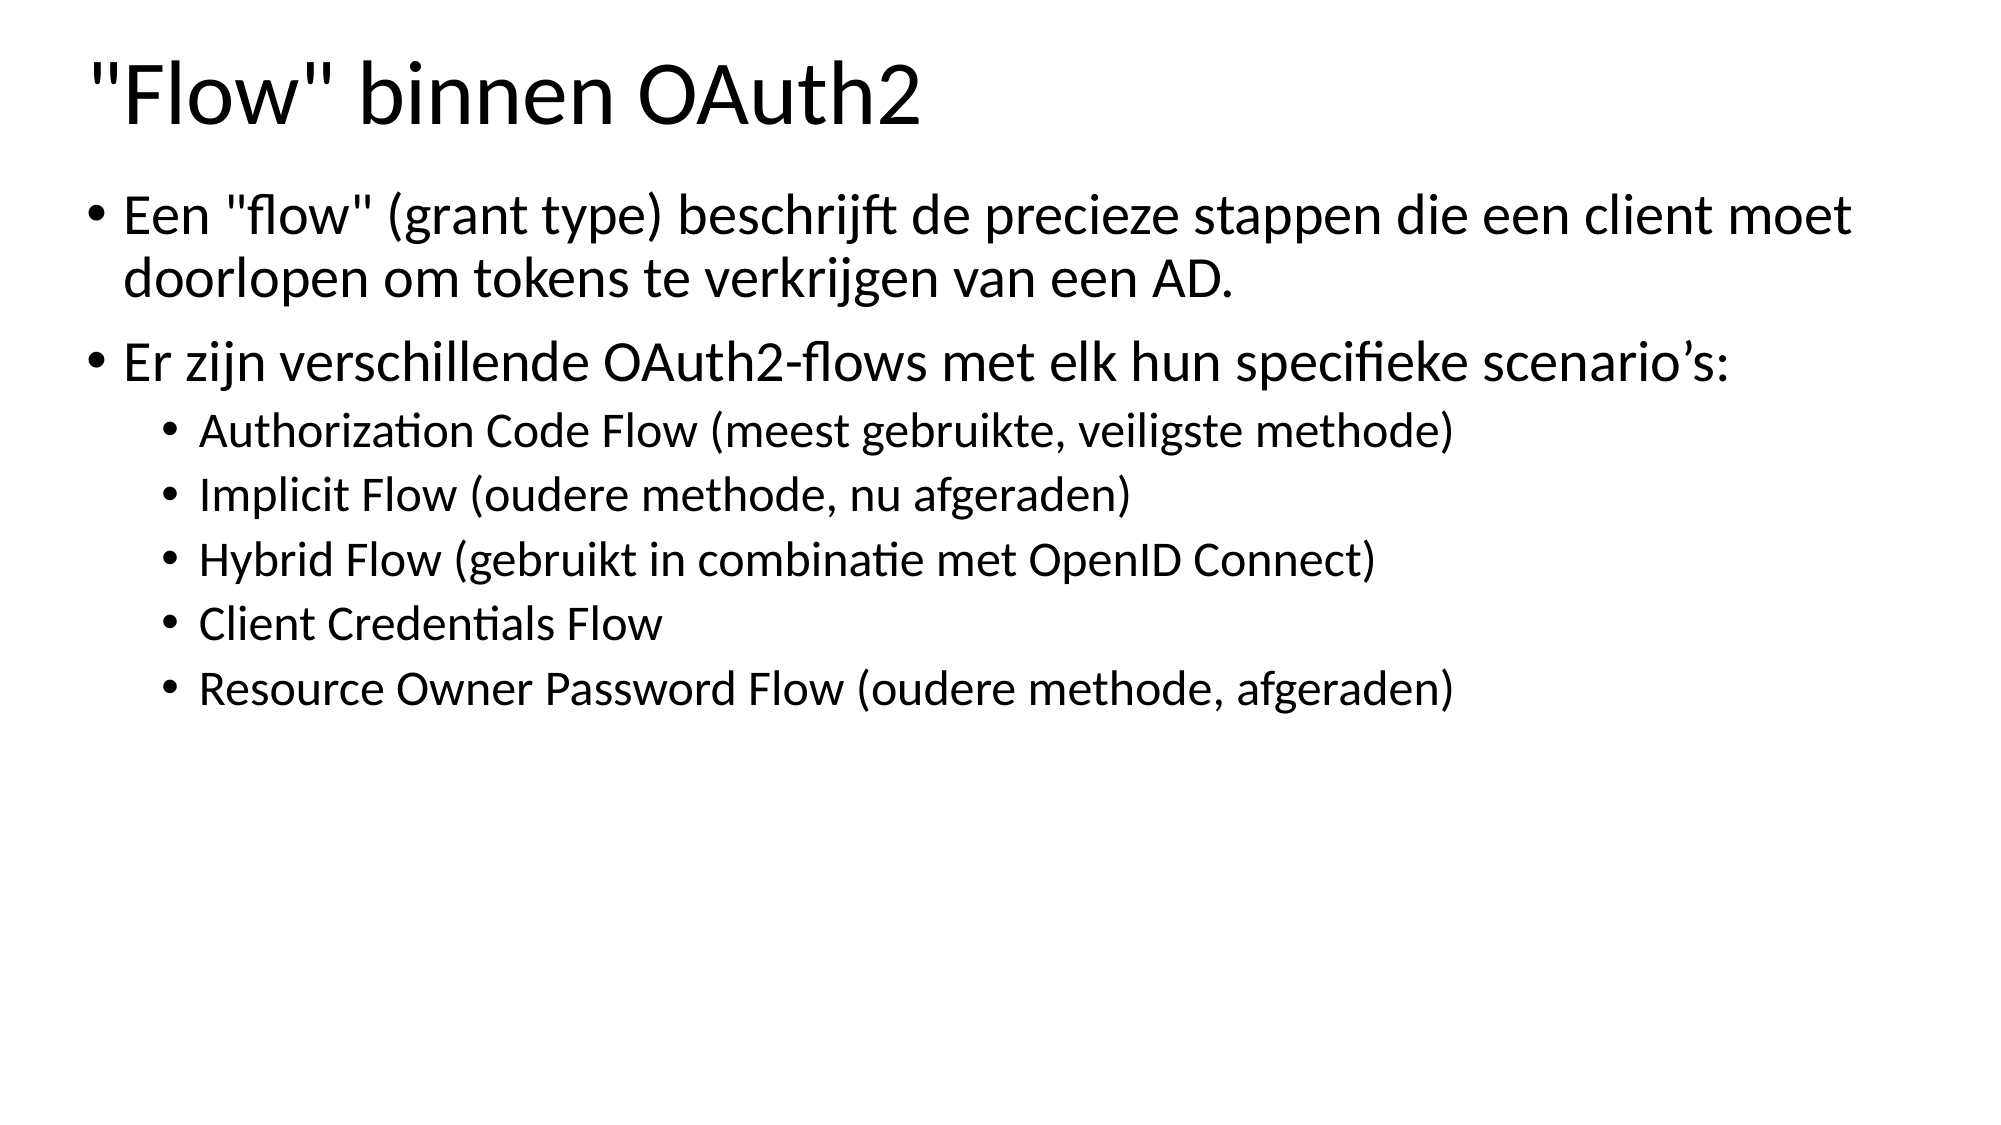

# "Flow" binnen OAuth2
Een "flow" (grant type) beschrijft de precieze stappen die een client moet doorlopen om tokens te verkrijgen van een AD.
Er zijn verschillende OAuth2-flows met elk hun specifieke scenario’s:
Authorization Code Flow (meest gebruikte, veiligste methode)
Implicit Flow (oudere methode, nu afgeraden)
Hybrid Flow (gebruikt in combinatie met OpenID Connect)
Client Credentials Flow
Resource Owner Password Flow (oudere methode, afgeraden)